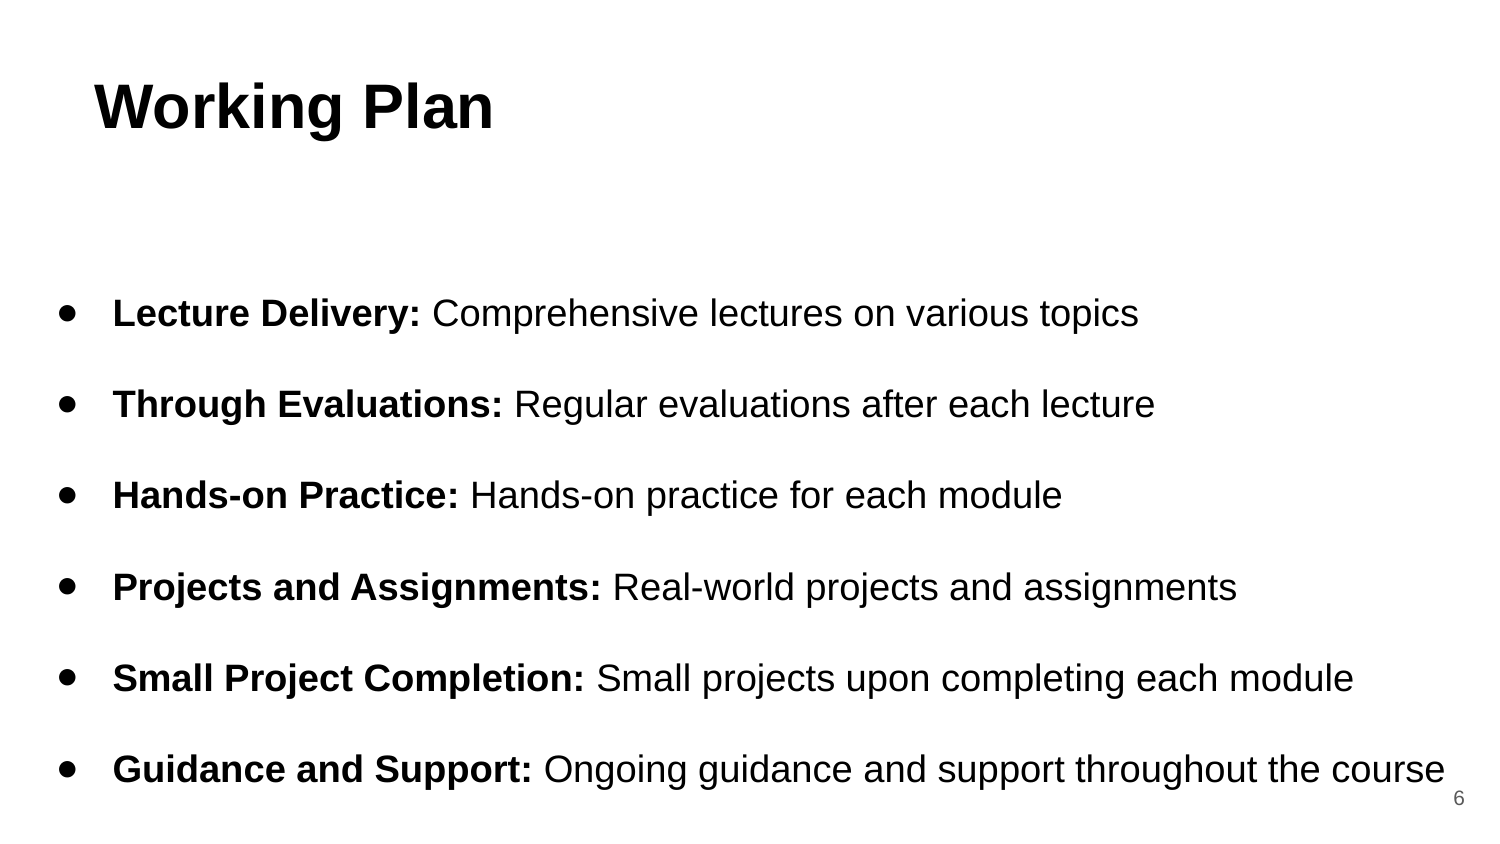

# Working Plan
Lecture Delivery: Comprehensive lectures on various topics
Through Evaluations: Regular evaluations after each lecture
Hands-on Practice: Hands-on practice for each module
Projects and Assignments: Real-world projects and assignments
Small Project Completion: Small projects upon completing each module
Guidance and Support: Ongoing guidance and support throughout the course
6